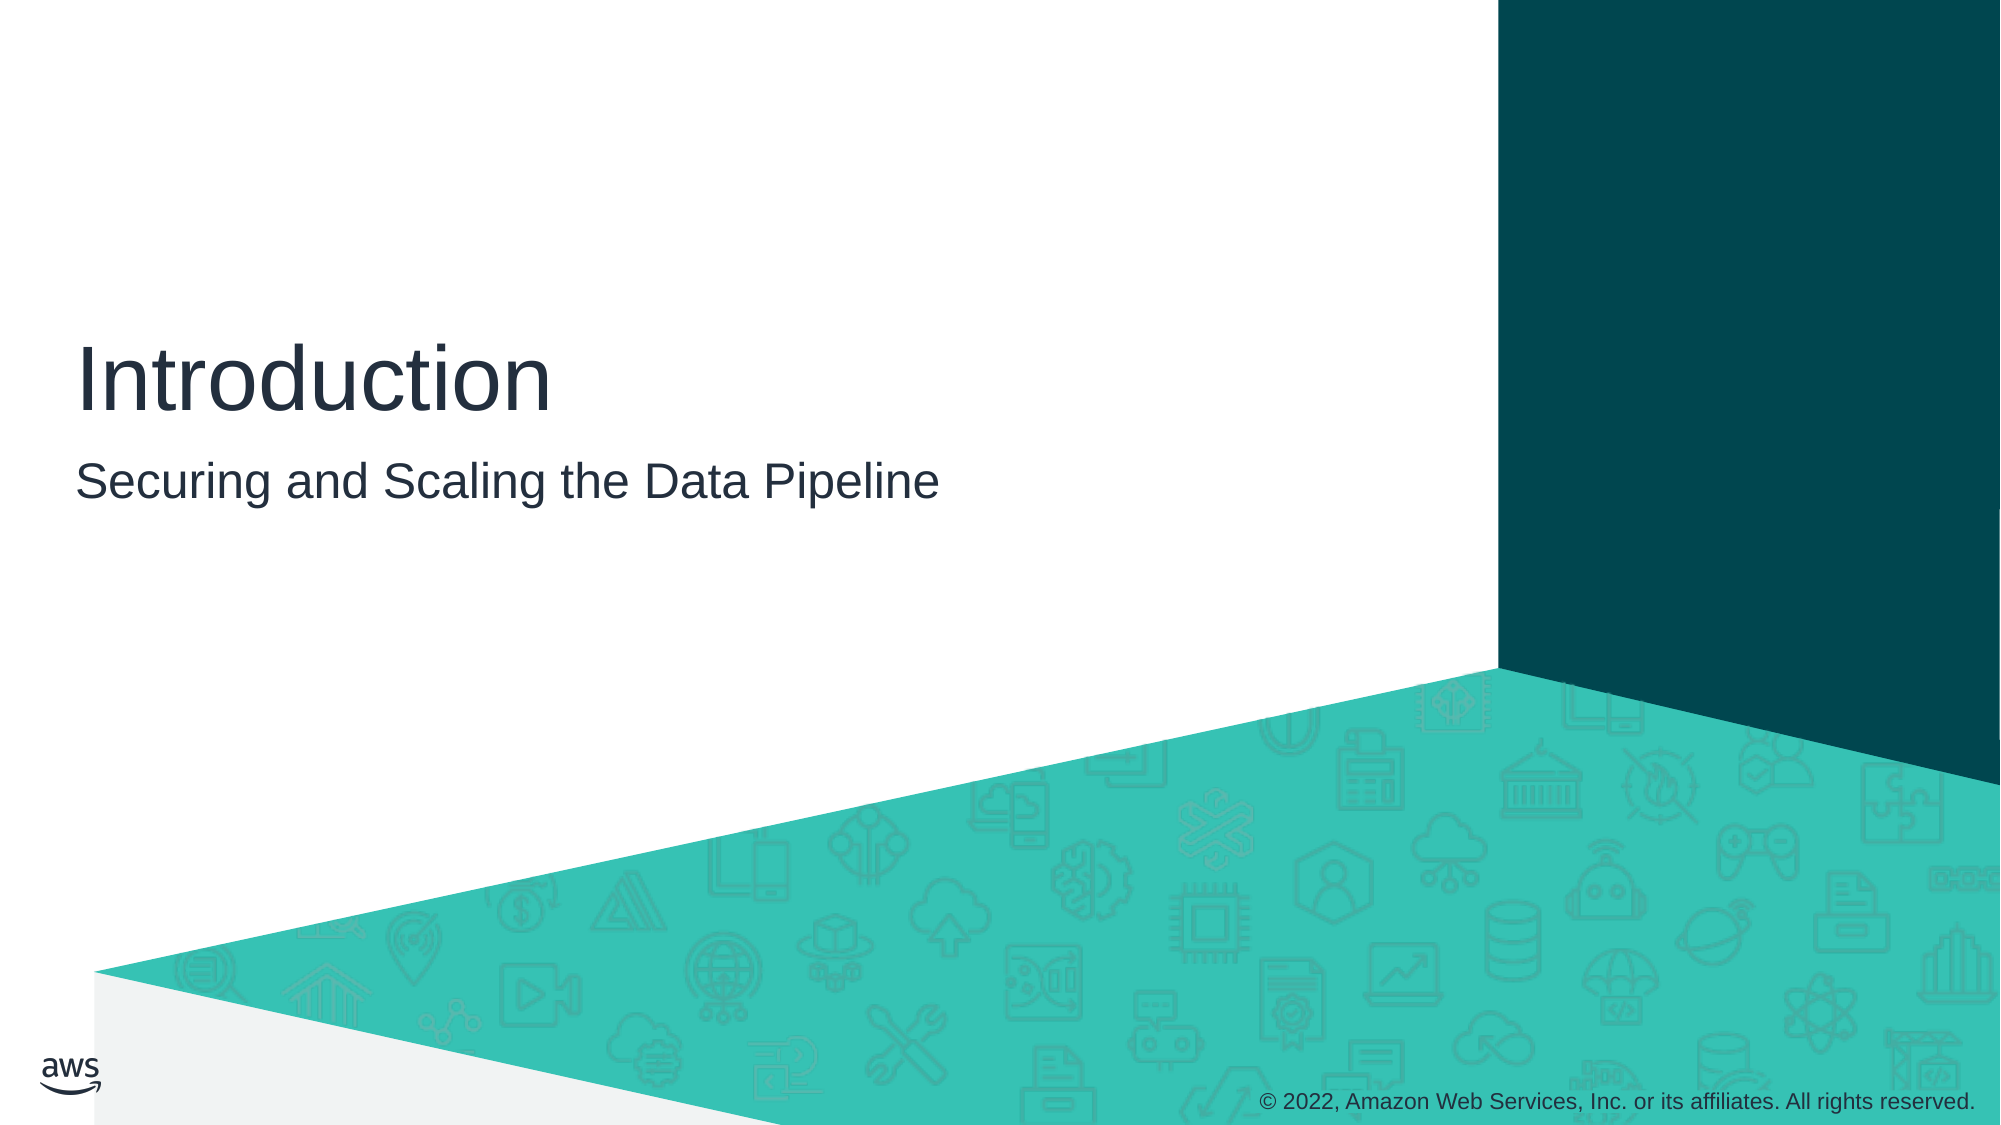

# Introduction
Securing and Scaling the Data Pipeline